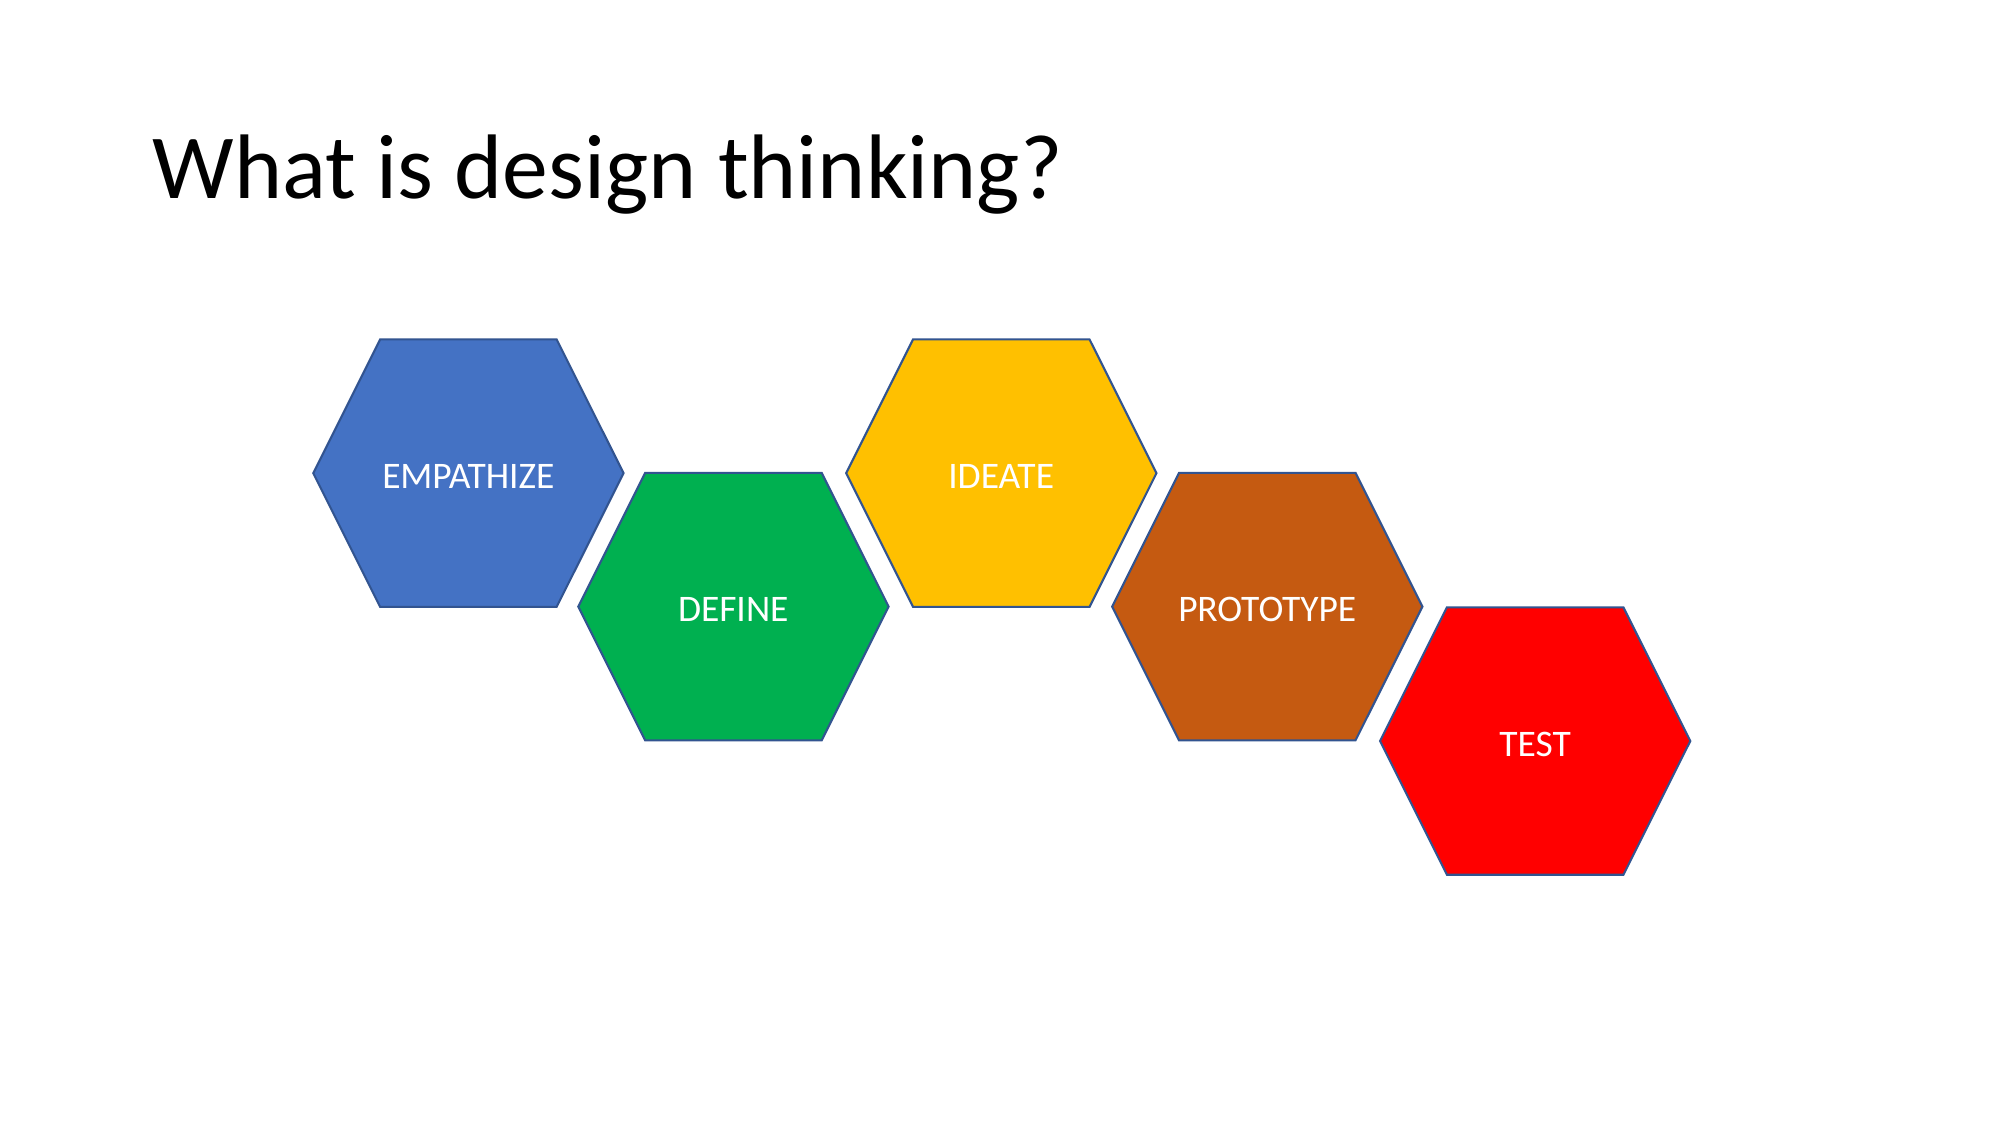

# What is design thinking?
EMPATHIZE
IDEATE
DEFINE
PROTOTYPE
TEST